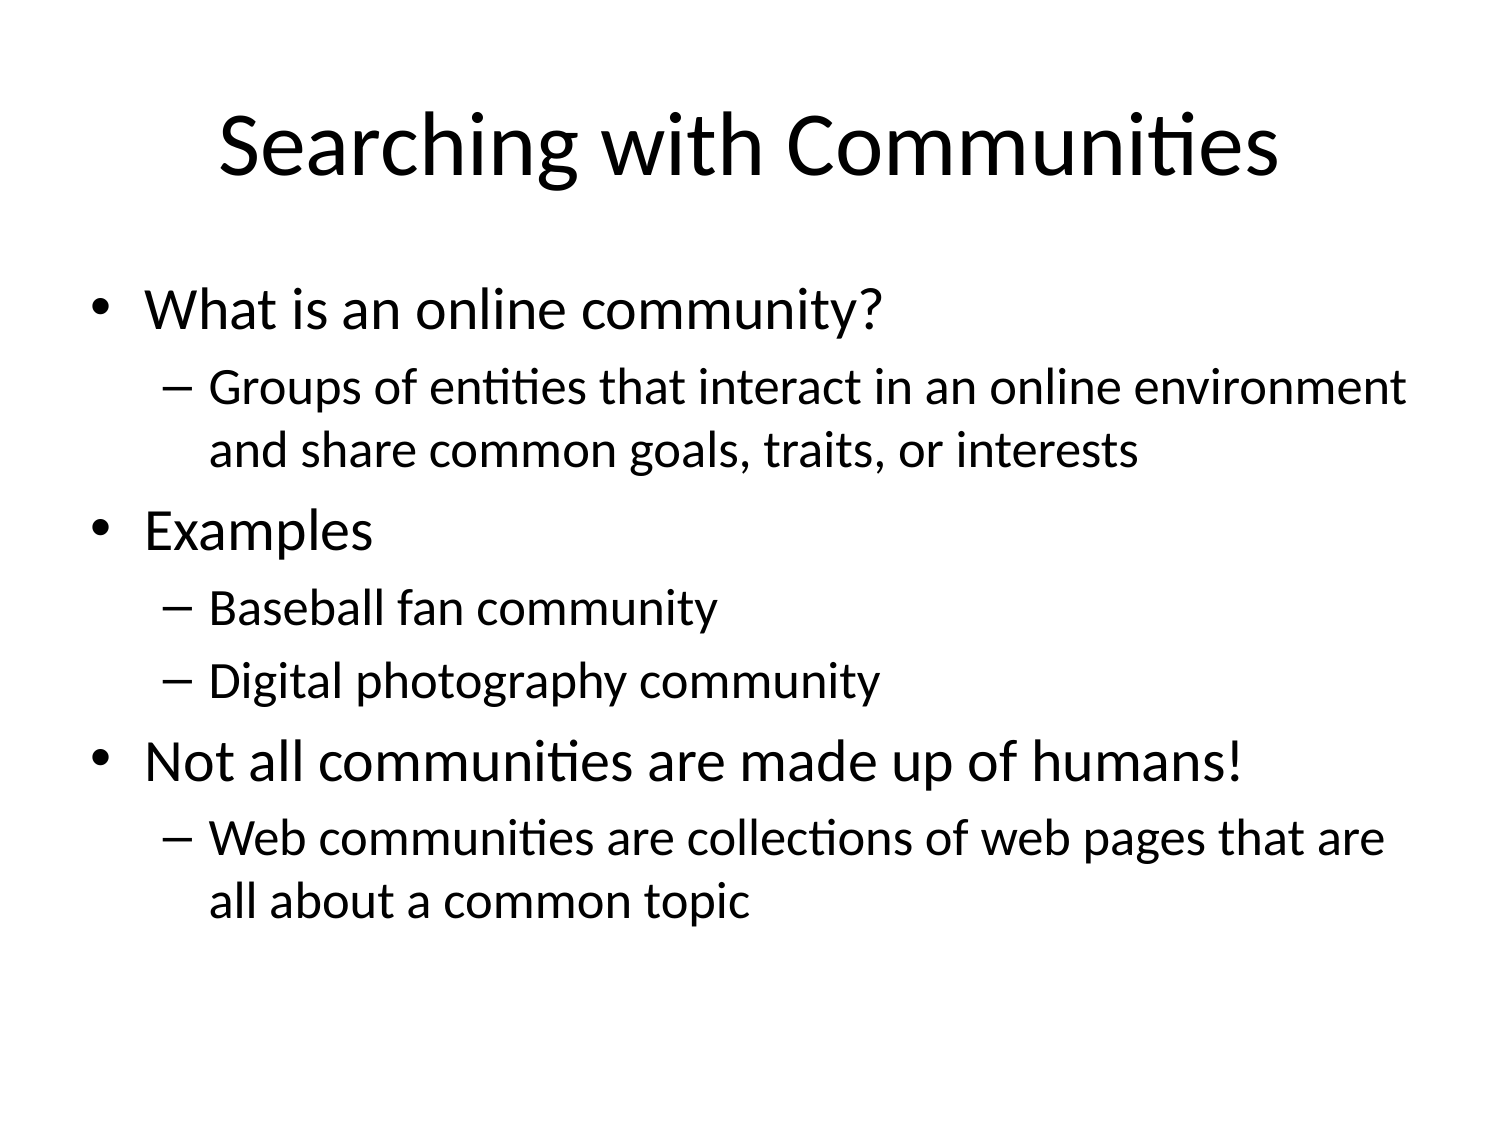

# Searching with Communities
What is an online community?
Groups of entities that interact in an online environment and share common goals, traits, or interests
Examples
Baseball fan community
Digital photography community
Not all communities are made up of humans!
Web communities are collections of web pages that are all about a common topic